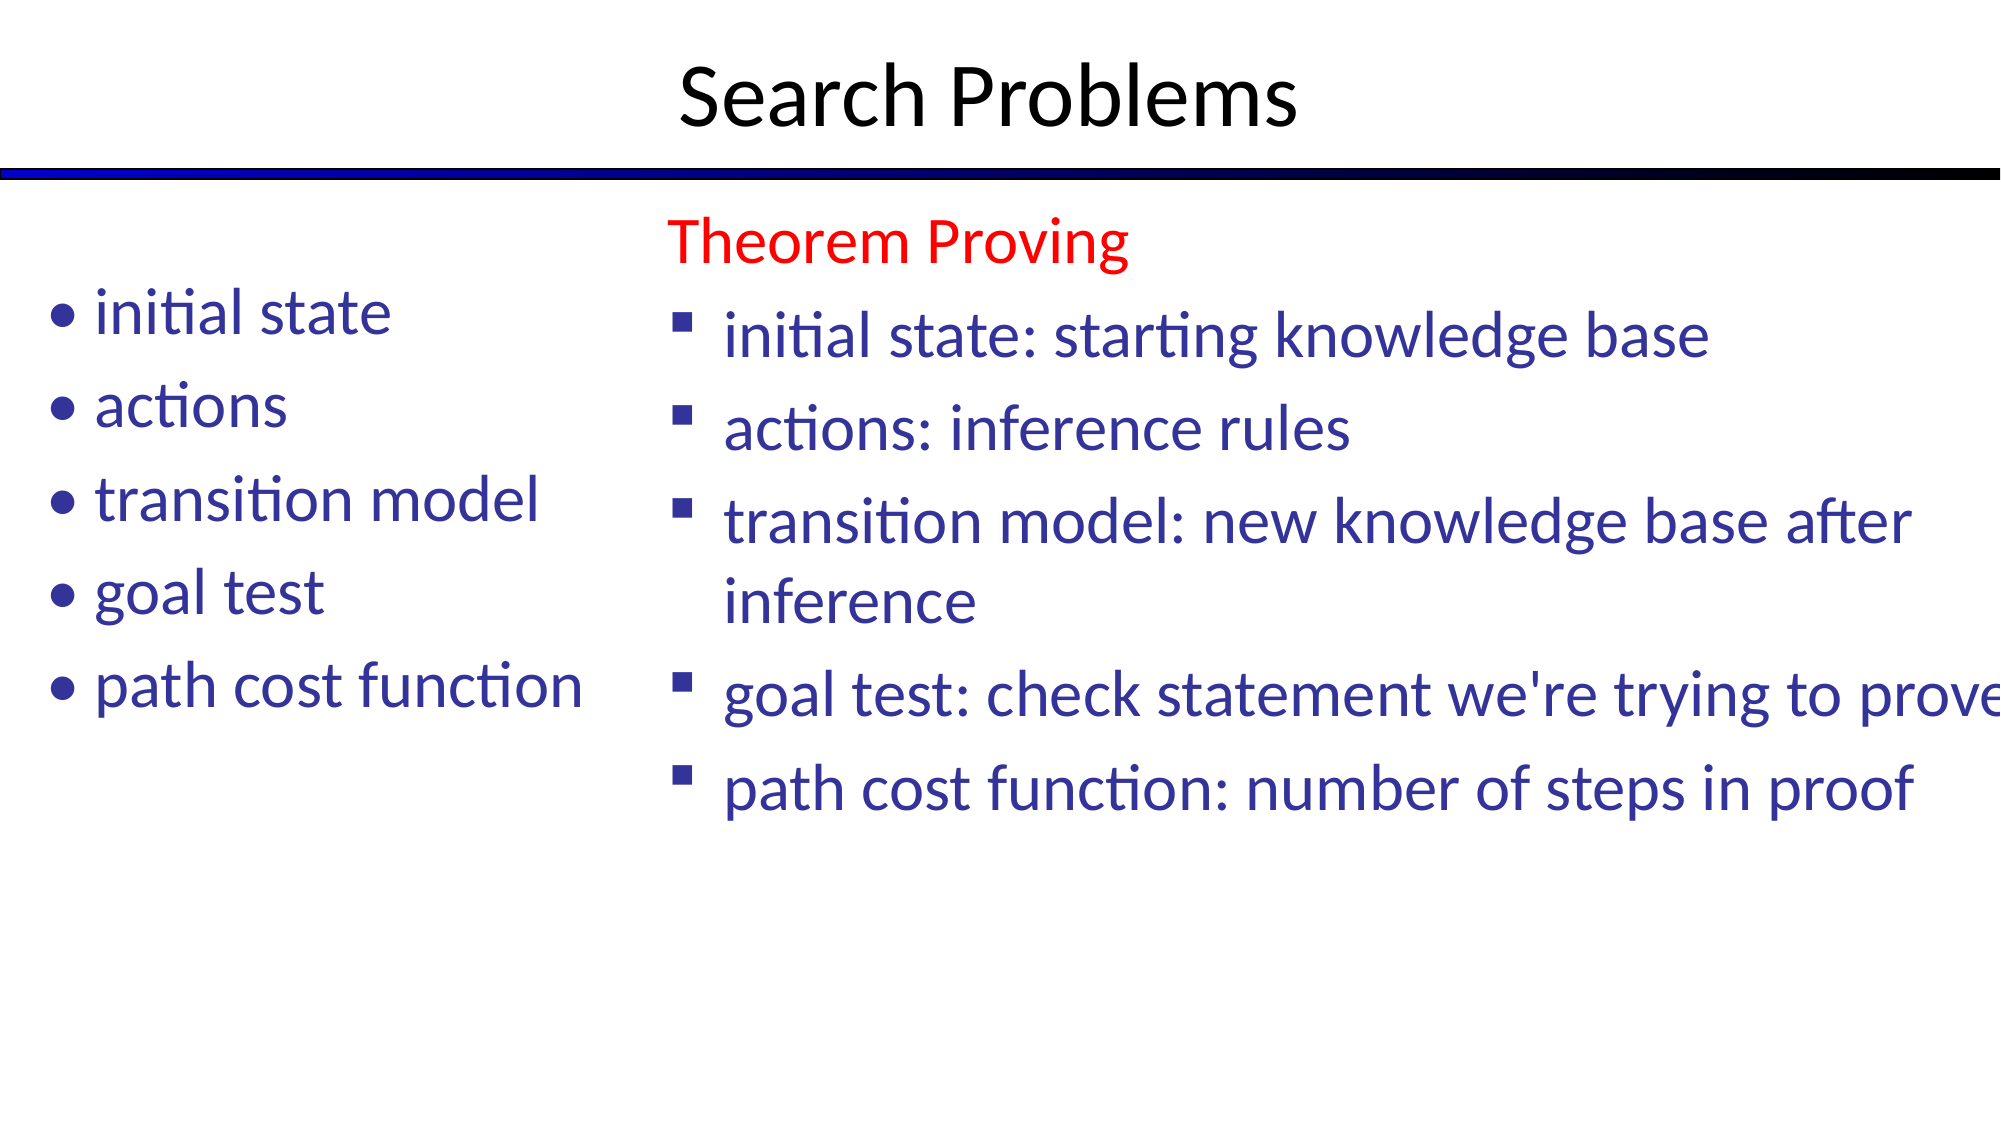

# Search Problems
Theorem Proving
initial state: starting knowledge base
actions: inference rules
transition model: new knowledge base after inference
goal test: check statement we're trying to prove
path cost function: number of steps in proof

• initial state
• actions
• transition model
• goal test
• path cost function